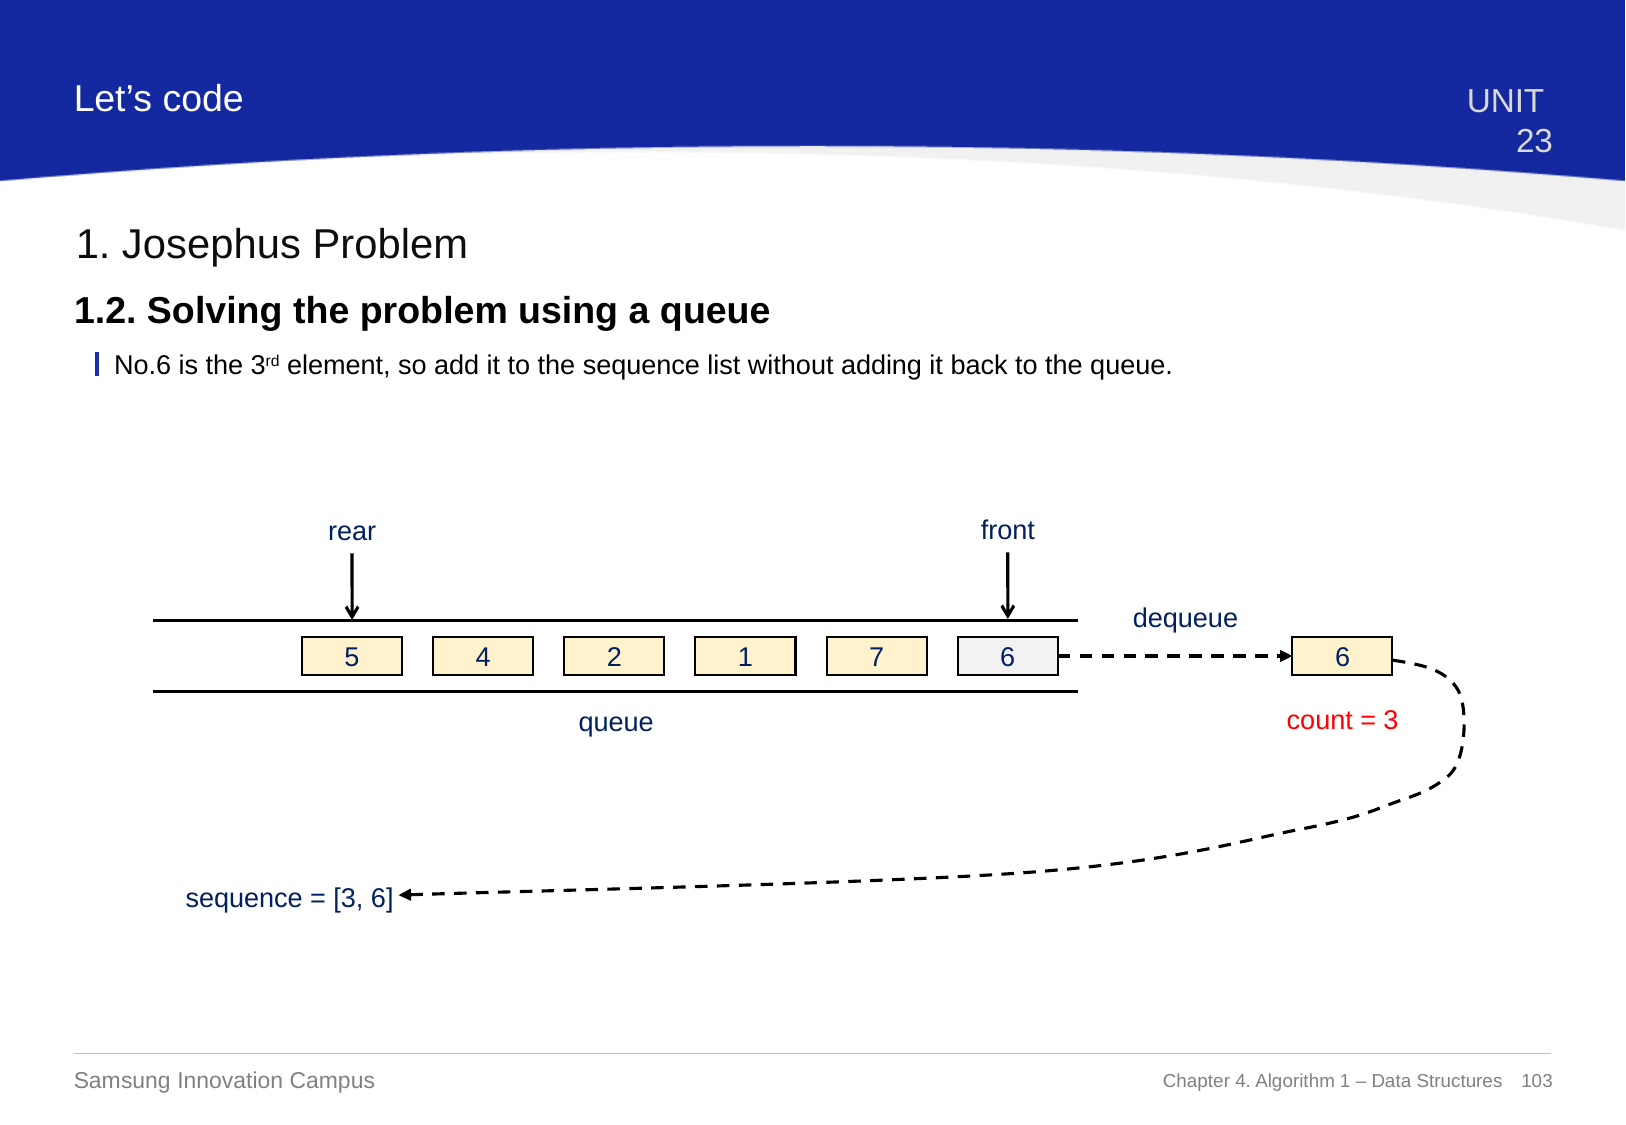

Let’s code
UNIT  23
1. Josephus Problem
1.2. Solving the problem using a queue
No.6 is the 3rd element, so add it to the sequence list without adding it back to the queue.
front
rear
dequeue
5
6
6
7
1
2
4

count = 3
queue
sequence = [3, 6]